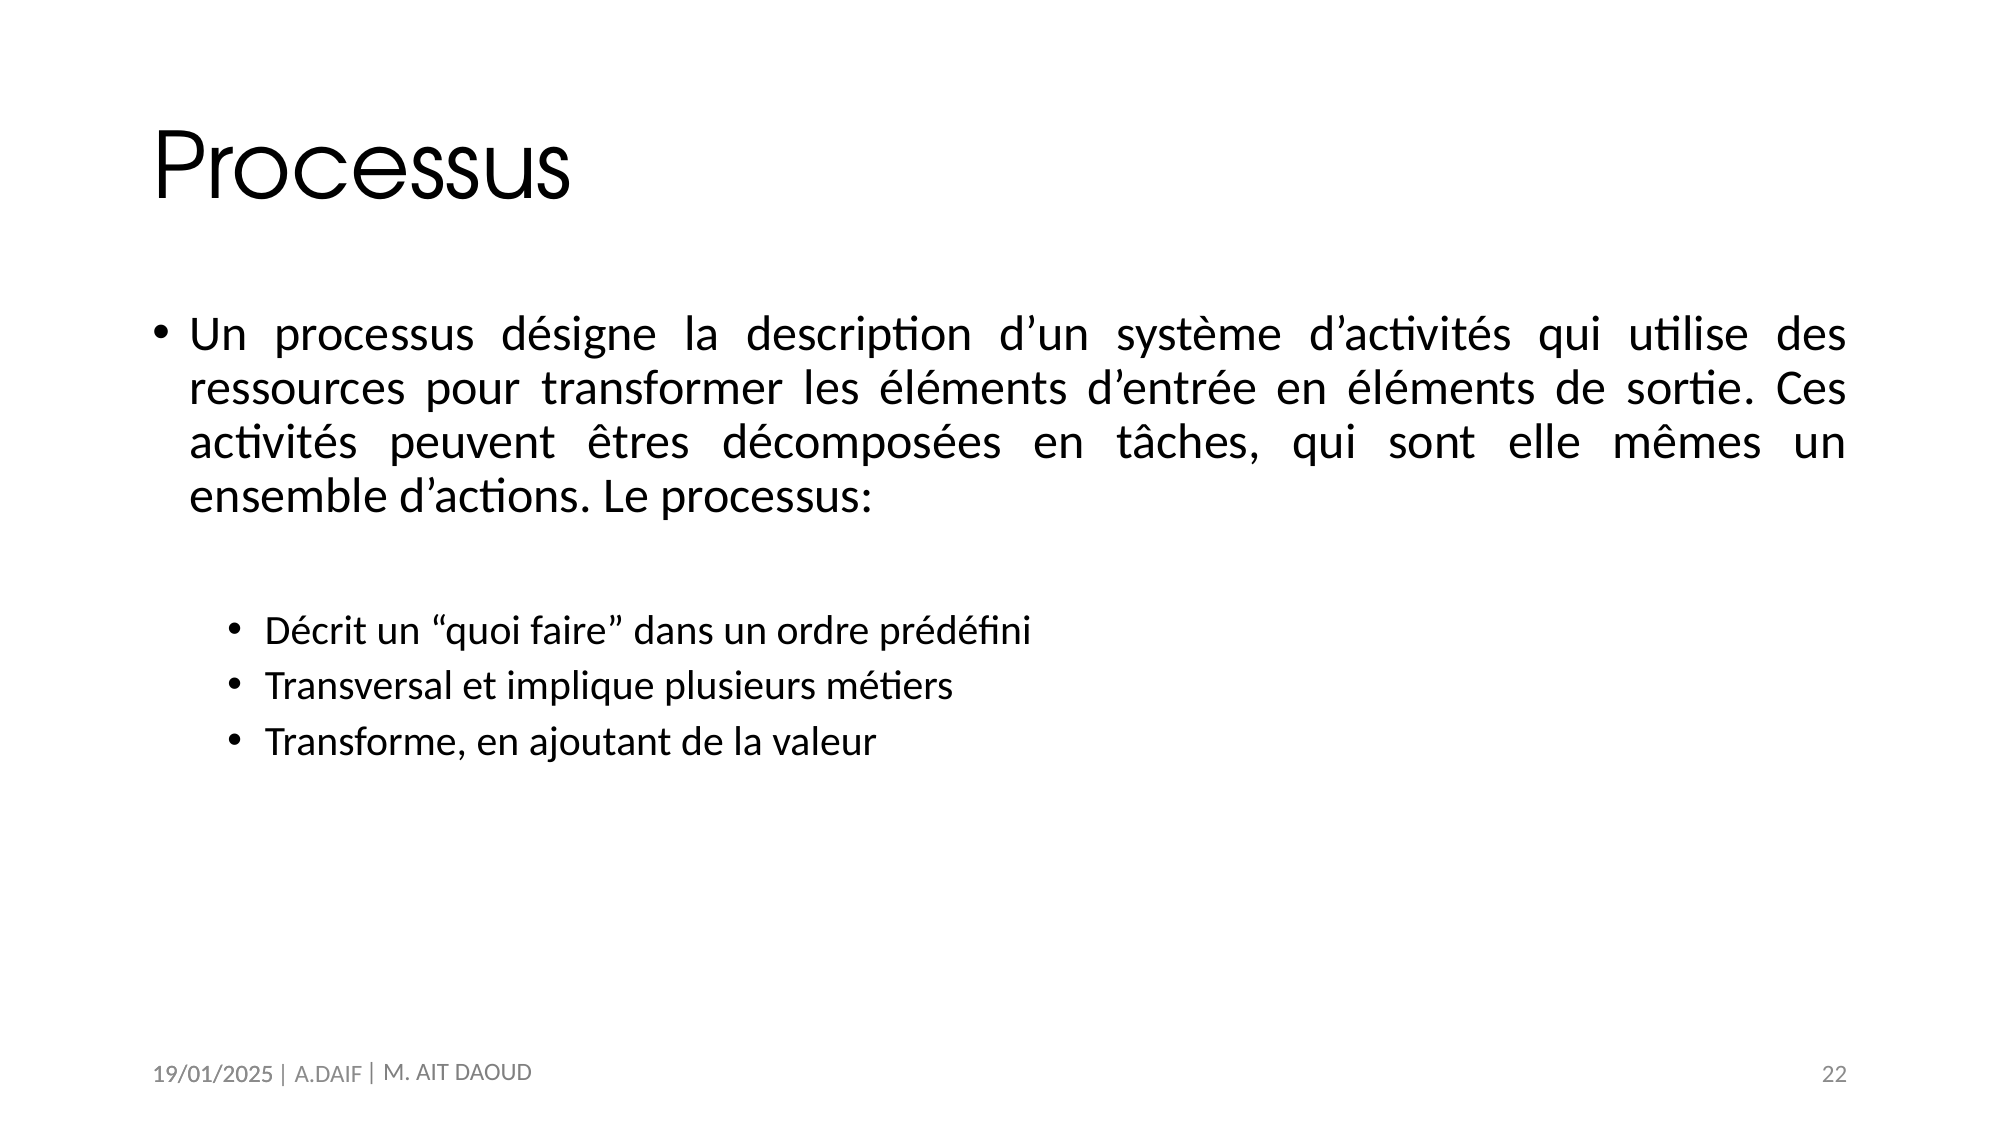

Un processus désigne la description d’un système d’activités qui utilise des ressources pour transformer les éléments d’entrée en éléments de sortie. Ces activités peuvent êtres décomposées en tâches, qui sont elle mêmes un ensemble d’actions. Le processus:

Décrit un “quoi faire” dans un ordre prédéfini
Transversal et implique plusieurs métiers
Transforme, en ajoutant de la valeur
# Processus
19/01/2025
22